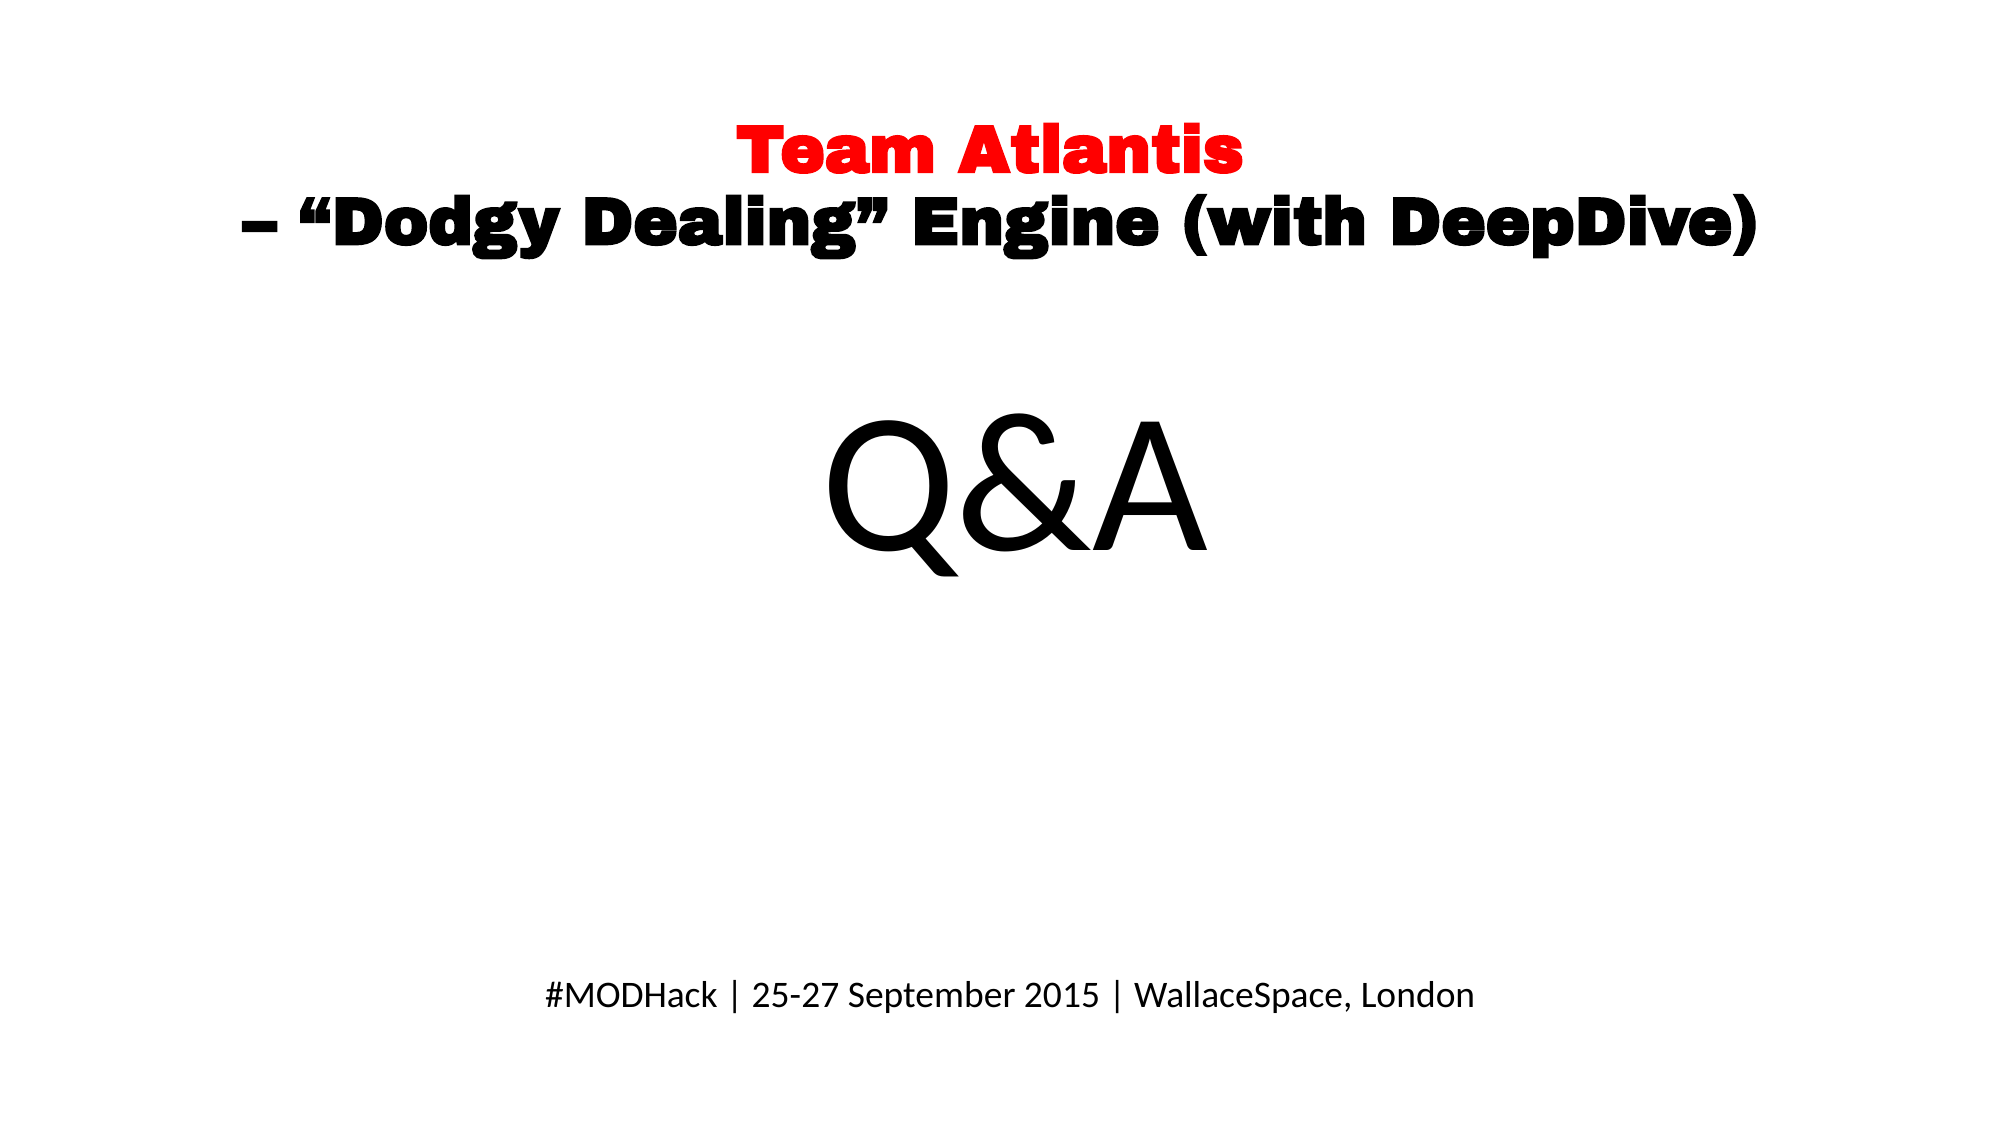

Team Atlantis
– “Dodgy Dealing” Engine (with DeepDive)
Q&A
#MODHack | 25-27 September 2015 | WallaceSpace, London